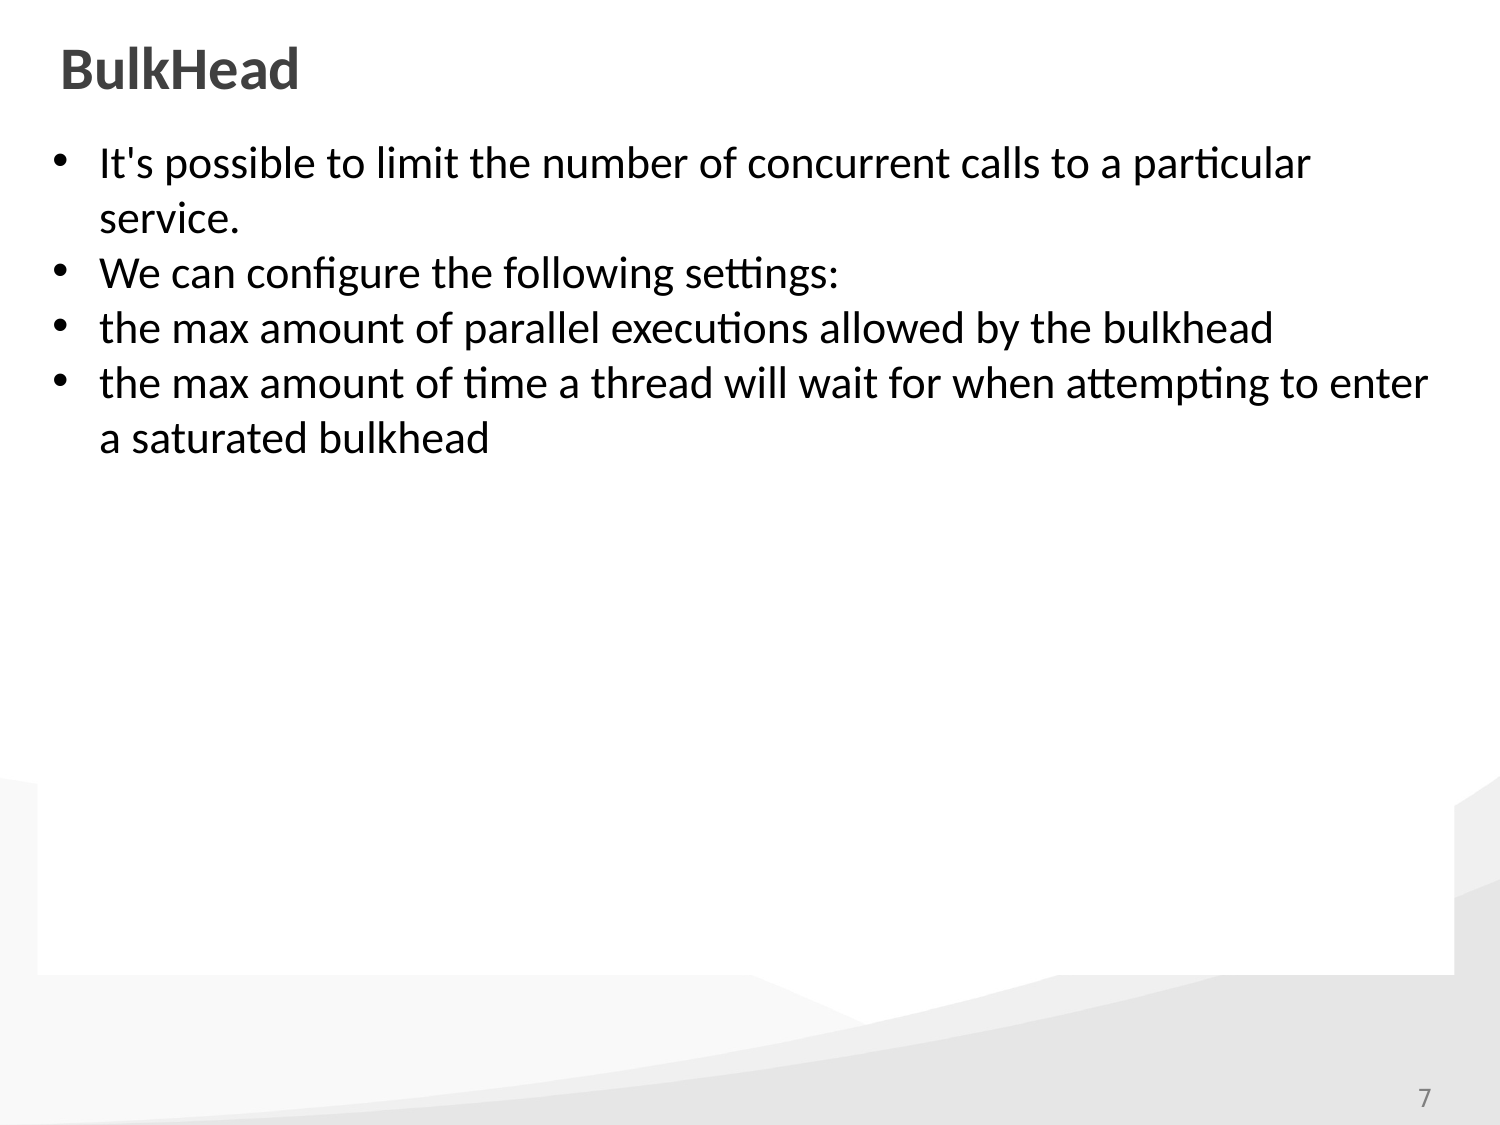

# BulkHead
It's possible to limit the number of concurrent calls to a particular service.
We can configure the following settings:
the max amount of parallel executions allowed by the bulkhead
the max amount of time a thread will wait for when attempting to enter a saturated bulkhead